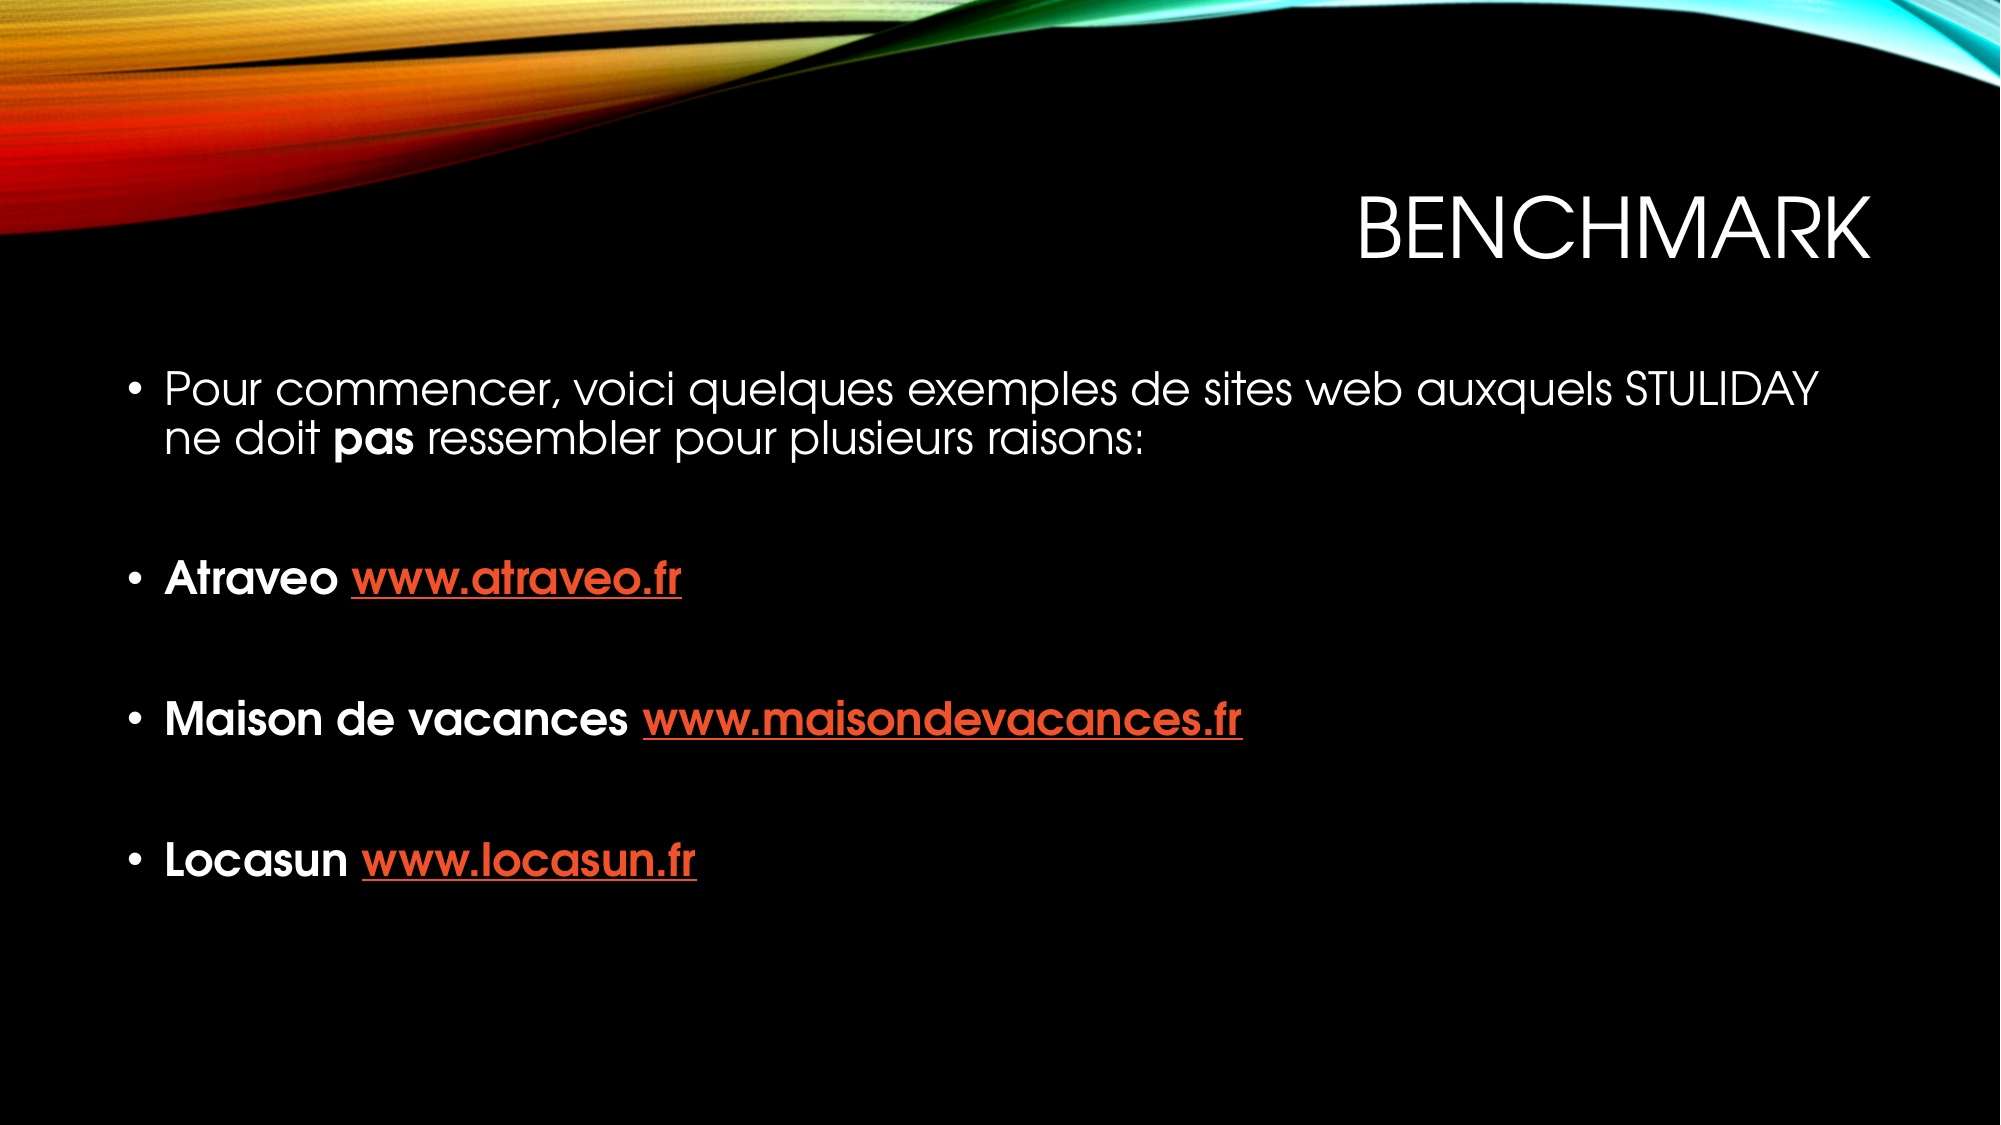

# benchmark
Pour commencer, voici quelques exemples de sites web auxquels STULIDAY ne doit pas ressembler pour plusieurs raisons:

Atraveo www.atraveo.fr

Maison de vacances www.maisondevacances.fr

Locasun www.locasun.fr